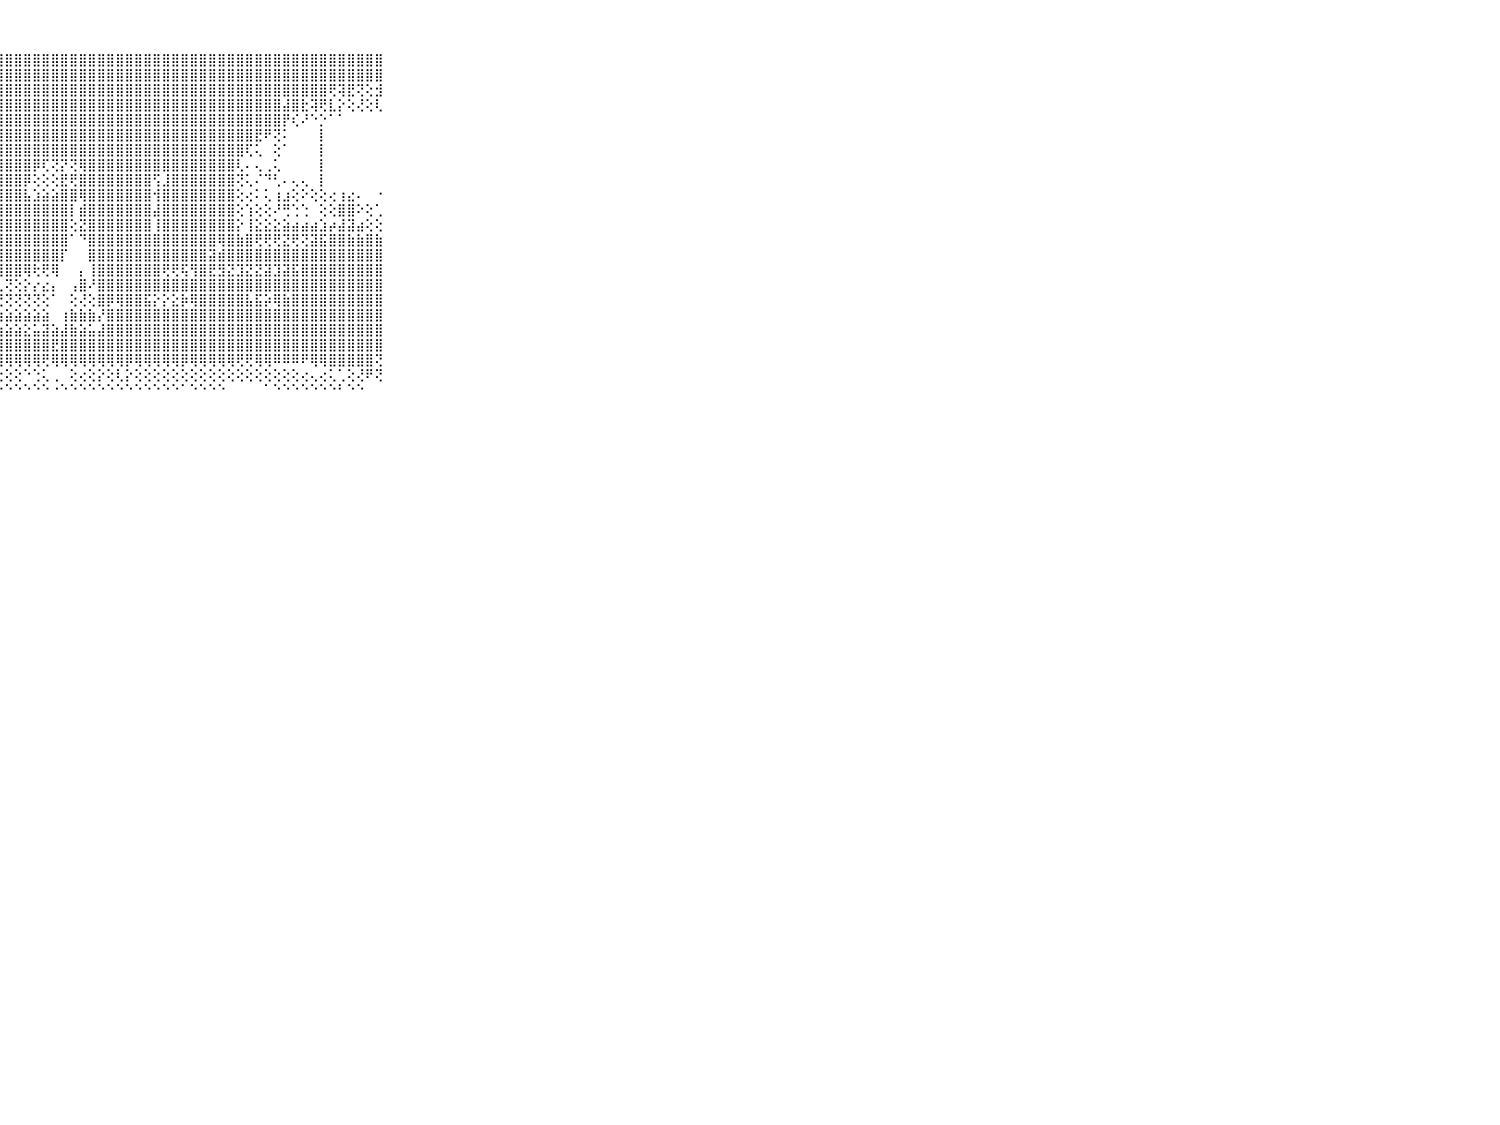

⠀⠀⠀⠀⠀⠀⠀⠀⠀⠀⠀⣿⣿⣿⣿⣿⣿⣿⣿⣿⣿⣿⣿⣿⣿⣿⣿⣿⣿⣿⣿⣿⣿⣿⣿⣿⣿⣿⣿⣿⣿⣿⣿⣿⣿⣿⣿⣿⣿⣿⣿⣿⣿⣿⣿⣿⣿⣿⣿⣿⣿⣿⣿⣿⣿⣿⣿⣿⣿⠀⠀⠀⠀⠀⠀⠀⠀⠀⠀⠀⠀
⠀⠀⠀⠀⠀⠀⠀⠀⠀⠀⠀⣿⣿⣿⣿⣿⣿⣿⣿⣿⣿⣿⣿⣿⣿⣿⣿⣿⣿⣿⣿⣿⣿⣿⣿⣿⣿⣿⣿⣿⣿⣿⣿⣿⣿⣿⣿⣿⣿⣿⣿⣿⣿⣿⣿⣿⣿⣿⣿⣿⣿⣿⣿⣿⣿⣿⣿⣿⣿⠀⠀⠀⠀⠀⠀⠀⠀⠀⠀⠀⠀
⠀⠀⠀⠀⠀⠀⠀⠀⠀⠀⠀⣿⣿⣿⣿⣿⣿⣿⣿⣿⣿⣿⣿⣿⣿⣿⣿⣿⣿⣿⣿⣿⣿⣿⣿⣿⣿⣿⣿⣿⣿⣿⣿⣿⣿⣿⣿⣿⣿⣿⣿⣿⣿⣿⣿⣿⣿⣿⣿⣿⣿⣿⣿⢟⢽⣟⢝⢕⣺⠀⠀⠀⠀⠀⠀⠀⠀⠀⠀⠀⠀
⠀⠀⠀⠀⠀⠀⠀⠀⠀⠀⠀⣿⣿⣿⣿⣿⣿⣿⣿⣿⣿⣿⣿⣿⣿⣿⣿⣿⣿⣿⣿⣿⣿⣿⣿⣿⣿⣿⣿⣿⣿⣿⣿⣿⣿⣿⣿⣿⣿⣿⣿⣿⣿⣿⣿⣿⣿⣿⣼⣿⣗⢽⢟⣇⡕⢕⢜⢕⢇⠀⠀⠀⠀⠀⠀⠀⠀⠀⠀⠀⠀
⠀⠀⠀⠀⠀⠀⠀⠀⠀⠀⠀⣿⣿⣿⣿⣿⣿⣿⣿⣿⣿⣿⣿⣿⣿⣿⣿⣿⣿⣿⣿⣿⣿⣿⣿⣿⣿⣿⣿⣿⣿⣿⣿⣿⣿⣿⣿⣿⣿⣿⣿⣿⣿⣿⣿⣿⣿⣿⡟⢎⠜⠑⡑⠁⠁⠀⠀⠀⠀⠀⠀⠀⠀⠀⠀⠀⠀⠀⠀⠀⠀
⠀⠀⠀⠀⠀⠀⠀⠀⠀⠀⠀⣿⣿⣿⣿⣿⣿⣿⣿⣿⣿⣿⣿⣿⣿⣿⣿⣿⣿⣿⣿⣿⣿⣿⣿⣿⣿⣿⣿⣿⣿⣿⣿⣿⣿⣿⣿⣿⣿⣿⣿⣿⣿⣿⣿⣟⠟⢝⠅⠀⠀⠀⡇⠀⠀⠀⠀⠀⠀⠀⠀⠀⠀⠀⠀⠀⠀⠀⠀⠀⠀
⠀⠀⠀⠀⠀⠀⠀⠀⠀⠀⠀⢝⢕⢇⢵⢕⡝⢟⢿⣿⣿⣿⣿⣿⣿⣿⣿⣿⣿⣿⣿⣿⣿⣿⣿⣿⣿⣿⣿⣿⣿⣿⣿⣿⣿⣿⣿⣿⣿⣿⣿⣿⣿⣿⢏⢅⠀⢕⠁⠀⠀⠀⡇⠀⠀⠀⠀⠀⠀⠀⠀⠀⠀⠀⠀⠀⠀⠀⠀⠀⠀
⠀⠀⠀⠀⠀⠀⠀⠀⠀⠀⠀⢕⢕⢕⢕⢕⢝⢷⣵⡜⢿⣿⣿⣿⣿⣿⣿⣿⣿⣿⣿⡿⢏⢝⡝⢝⢿⣿⣿⣿⣿⣿⣿⣿⣿⣿⣿⣿⣿⣿⣿⣿⣿⢇⠄⢄⢀⢅⠀⠀⠀⠀⡇⠀⠀⠀⠀⠀⠀⠀⠀⠀⠀⠀⠀⠀⠀⠀⠀⠀⠀
⠀⠀⠀⠀⠀⠀⠀⠀⠀⠀⠀⣵⣕⣵⣕⡕⡕⢕⢿⣿⣜⣿⣿⣿⣿⣿⣿⣿⣿⣿⡿⢕⢕⢕⣟⢟⣿⣿⣿⣿⣿⣿⣿⣿⢫⣸⣿⣿⣿⣿⣿⣿⣿⢝⢅⠌⠙⢃⠄⢄⢄⠀⡇⠀⠀⠀⠀⠀⠀⠀⠀⠀⠀⠀⠀⠀⠀⠀⠀⠀⠀
⠀⠀⠀⠀⠀⠀⠀⠀⠀⠀⠀⣿⣿⣿⣿⣿⣿⣿⣾⣿⡧⢹⣿⣿⣿⣿⣿⣿⣿⣿⣧⣱⣵⣵⣿⣿⢿⣿⣿⣿⣿⣿⣿⣿⢺⣿⣿⣿⣿⣿⣿⣿⣿⢕⢔⠅⢅⢰⣰⢕⠕⢕⢕⢔⢰⣔⠄⠀⠐⠀⠀⠀⠀⠀⠀⠀⠀⠀⠀⠀⠀
⠀⠀⠀⠀⠀⠀⠀⠀⠀⠀⠀⣿⣿⣿⣿⣿⣿⣿⣿⣿⡇⣸⣿⣿⣿⣿⣿⣿⣿⣿⣿⣿⣿⣿⣿⡇⣾⣿⣿⣿⣿⣿⣿⣿⣼⣿⣿⣿⣿⣿⣿⣿⣿⢕⢱⢕⢕⠜⢛⢑⢑⠀⢕⢕⣿⣿⠕⢕⢁⠀⠀⠀⠀⠀⠀⠀⠀⠀⠀⠀⠀
⠀⠀⠀⠀⠀⠀⠀⠀⠀⠀⠀⣿⣿⣿⣿⣿⣿⣿⣿⣿⡗⢽⣿⣿⣿⣿⣿⣿⣿⣿⣿⣿⣿⣿⣿⢕⣝⣿⣿⣿⣿⣿⣿⣿⢸⣿⣿⣿⣿⣿⣿⣿⣿⡕⢸⣕⣕⣕⣵⣴⣴⣴⣱⡴⣼⣽⣴⢕⢕⠀⠀⠀⠀⠀⠀⠀⠀⠀⠀⠀⠀
⠀⠀⠀⠀⠀⠀⠀⠀⠀⠀⠀⣿⣿⣿⣿⣿⣿⣿⣿⣿⡕⢸⣿⣿⣿⣿⣿⣿⣿⣿⣿⣿⣿⣿⣿⠁⠙⣿⣿⣿⣿⣿⣿⣿⣿⣿⣿⣿⣿⣿⣿⢿⣿⣷⣿⢟⢟⢟⣝⢟⢝⣽⣯⣿⣿⣷⣷⣿⣷⠀⠀⠀⠀⠀⠀⠀⠀⠀⠀⠀⠀
⠀⠀⠀⠀⠀⠀⠀⠀⠀⠀⠀⣿⣿⣿⣿⣿⣿⣿⣿⣿⡇⢸⣿⣿⣿⣿⣿⣿⣿⣿⣿⣿⣿⣿⡏⠀⠀⣿⣿⣿⣿⣿⣿⣿⣿⣿⣿⣿⣿⣿⣽⣾⣿⣿⣿⣿⣿⣿⣿⣿⣿⣿⣿⣿⣿⣿⣿⣿⣿⠀⠀⠀⠀⠀⠀⠀⠀⠀⠀⠀⠀
⠀⠀⠀⠀⠀⠀⠀⠀⠀⠀⠀⣿⣿⣿⣿⣿⣿⣿⣿⣿⡏⢸⣿⣿⣿⣿⣿⣿⣿⣿⢿⢗⢟⢿⠀⠀⡄⢸⣿⣿⣿⣿⣿⣿⣿⢟⢟⢯⢻⣿⣟⣻⣝⣹⣝⣝⣽⣹⣽⣯⣿⣿⣿⣿⣿⣿⣿⣿⣿⠀⠀⠀⠀⠀⠀⠀⠀⠀⠀⠀⠀
⠀⠀⠀⠀⠀⠀⠀⠀⠀⠀⠀⣿⣿⣿⣿⣿⣿⣿⣯⣵⡵⢼⠟⢏⢙⢙⢑⢅⢝⢕⡕⡔⣔⡄⠀⢠⣿⠜⣿⣿⣿⣿⣿⣿⣿⣿⣿⣿⣿⣿⣿⣿⣿⣿⣿⣿⣿⣿⣿⣿⣿⣿⣿⣿⣿⣿⣿⣿⣿⠀⠀⠀⠀⠀⠀⠀⠀⠀⠀⠀⠀
⠀⠀⠀⠀⠀⠀⠀⠀⠀⠀⠀⢿⢟⡟⡟⢹⣹⣽⣷⣶⡕⢕⢕⢇⢕⢏⢝⢝⢝⢝⢝⢝⢕⠁⠀⢕⢜⢕⣿⡿⢿⣿⣿⣯⡕⡕⣕⡷⢿⣿⣿⣿⣿⣿⣧⣯⡵⢿⣷⣿⣿⣿⣿⣿⣿⣿⣿⣿⣿⠀⠀⠀⠀⠀⠀⠀⠀⠀⠀⠀⠀
⠀⠀⠀⠀⠀⠀⠀⠀⠀⠀⠀⢕⣱⣸⢽⡷⣿⣿⣿⣟⣕⢕⢕⢸⡽⢽⣵⣵⣵⣵⣵⣵⣵⠀⢰⣷⣷⣷⡜⣿⣿⣿⣿⣿⣿⣿⣿⣿⣿⣿⣿⣿⣿⣿⣿⣿⣿⣿⣿⣿⣿⣿⣿⣿⣿⣿⣿⣿⣿⠀⠀⠀⠀⠀⠀⠀⠀⠀⠀⠀⠀
⠀⠀⠀⠀⠀⠀⠀⠀⠀⠀⠀⣕⣕⣱⣵⣕⣕⣜⣝⣕⣕⣕⣕⢕⢕⣕⣼⣵⣵⣵⣕⣥⣽⣵⣼⣷⣵⣥⣼⣿⣿⣿⣿⣿⣿⣿⣿⣿⣿⣿⣿⣿⣿⣿⣿⣿⣿⣿⣿⣿⣿⣿⣿⣿⣿⣿⣿⣿⣿⠀⠀⠀⠀⠀⠀⠀⠀⠀⠀⠀⠀
⠀⠀⠀⠀⠀⠀⠀⠀⠀⠀⠀⣿⣿⣿⣿⣿⣿⣿⣿⣿⣿⣿⣿⣿⣿⣿⣿⣿⣿⣿⣿⣿⣿⣟⣿⣿⣿⣿⣿⣿⣿⣿⣿⣿⣿⣿⣿⣿⣿⣿⣿⣿⣿⣿⣿⣿⣿⣿⣿⣿⣿⣿⣿⣿⣿⣿⣿⣿⣿⠀⠀⠀⠀⠀⠀⠀⠀⠀⠀⠀⠀
⠀⠀⠀⠀⠀⠀⠀⠀⠀⠀⠀⢜⢝⢝⢝⢟⢟⢟⢿⢿⢿⢿⢿⢿⢿⣿⢿⢿⢿⢿⢿⢿⢟⢿⢿⢿⢿⢿⢿⢿⢿⡿⢿⢿⢿⢿⢿⡿⢿⢿⢿⢿⢿⢟⢟⢿⢿⠿⠿⠿⠟⢿⢿⣿⣿⣿⣿⣿⢝⠀⠀⠀⠀⠀⠀⠀⠀⠀⠀⠀⠀
⠀⠀⠀⠀⠀⠀⠀⠀⠀⠀⠀⠀⠀⠀⠀⠕⢕⢕⢕⢕⢕⢕⢕⢕⢕⢕⢕⢕⢕⢕⠑⢑⢅⢀⠀⢕⢔⢕⡕⢕⢇⡕⢕⢕⢕⢕⢕⢕⢕⢕⢕⢕⢕⢕⢕⢕⢕⢕⢕⢕⢔⢄⢔⢅⢁⢕⢜⠟⢝⠀⠀⠀⠀⠀⠀⠀⠀⠀⠀⠀⠀
⠀⠀⠀⠀⠀⠀⠀⠀⠀⠀⠀⠀⠀⠀⠀⠀⠀⠑⠑⠑⠑⠑⠑⠑⠑⠐⠑⠑⠑⠑⠑⠑⠑⠐⠑⠑⠑⠑⠑⠑⠑⠑⠑⠑⠑⠑⠑⠁⠑⠑⠑⠑⠀⠀⠀⠀⠁⠑⠑⠑⠑⠑⠑⠑⠃⠑⠑⠀⠀⠀⠀⠀⠀⠀⠀⠀⠀⠀⠀⠀⠀